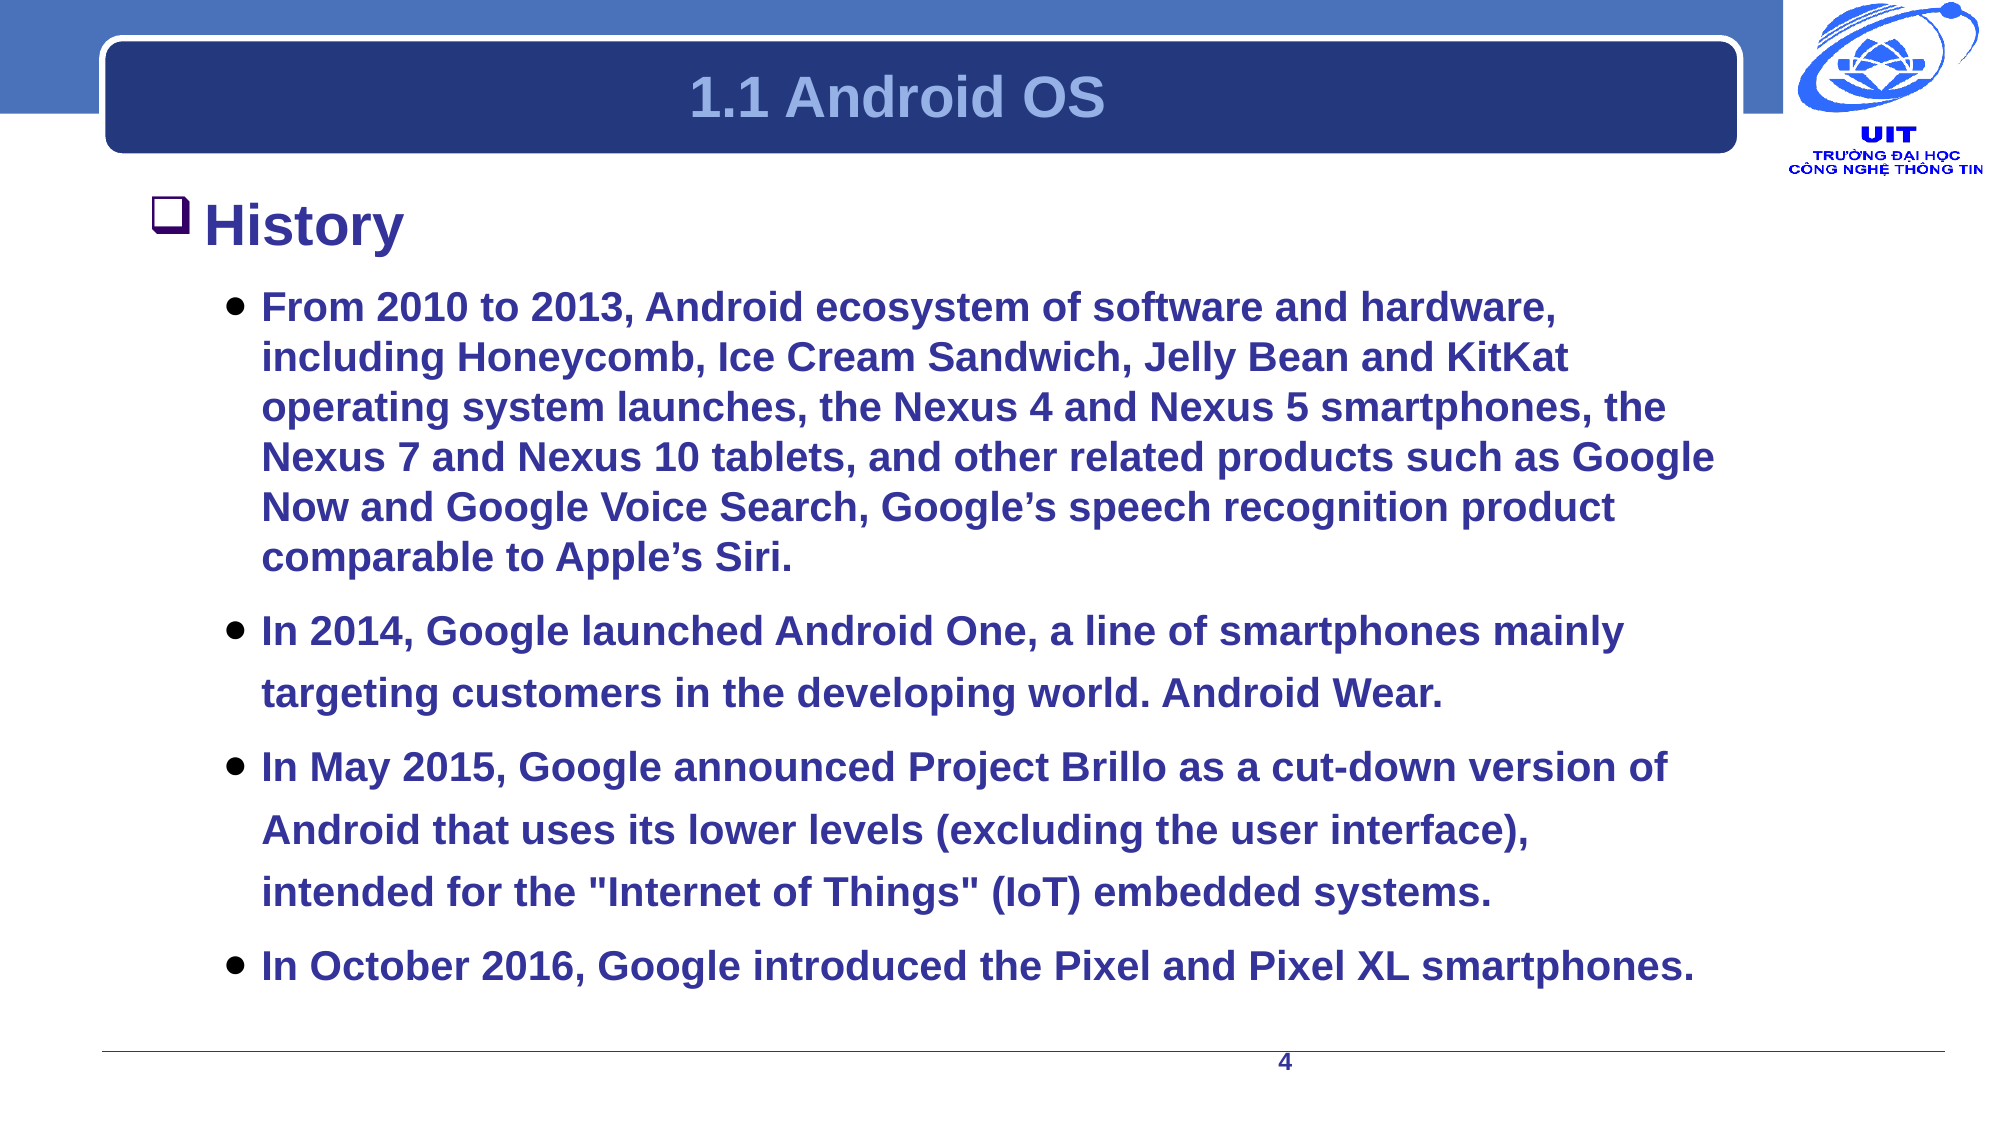

# 1.1 Android OS
History
From 2010 to 2013, Android ecosystem of software and hardware, including Honeycomb, Ice Cream Sandwich, Jelly Bean and KitKat operating system launches, the Nexus 4 and Nexus 5 smartphones, the Nexus 7 and Nexus 10 tablets, and other related products such as Google Now and Google Voice Search, Google’s speech recognition product comparable to Apple’s Siri.
In 2014, Google launched Android One, a line of smartphones mainly targeting customers in the developing world. Android Wear.
In May 2015, Google announced Project Brillo as a cut-down version of Android that uses its lower levels (excluding the user interface), intended for the "Internet of Things" (IoT) embedded systems.
In October 2016, Google introduced the Pixel and Pixel XL smartphones.

4